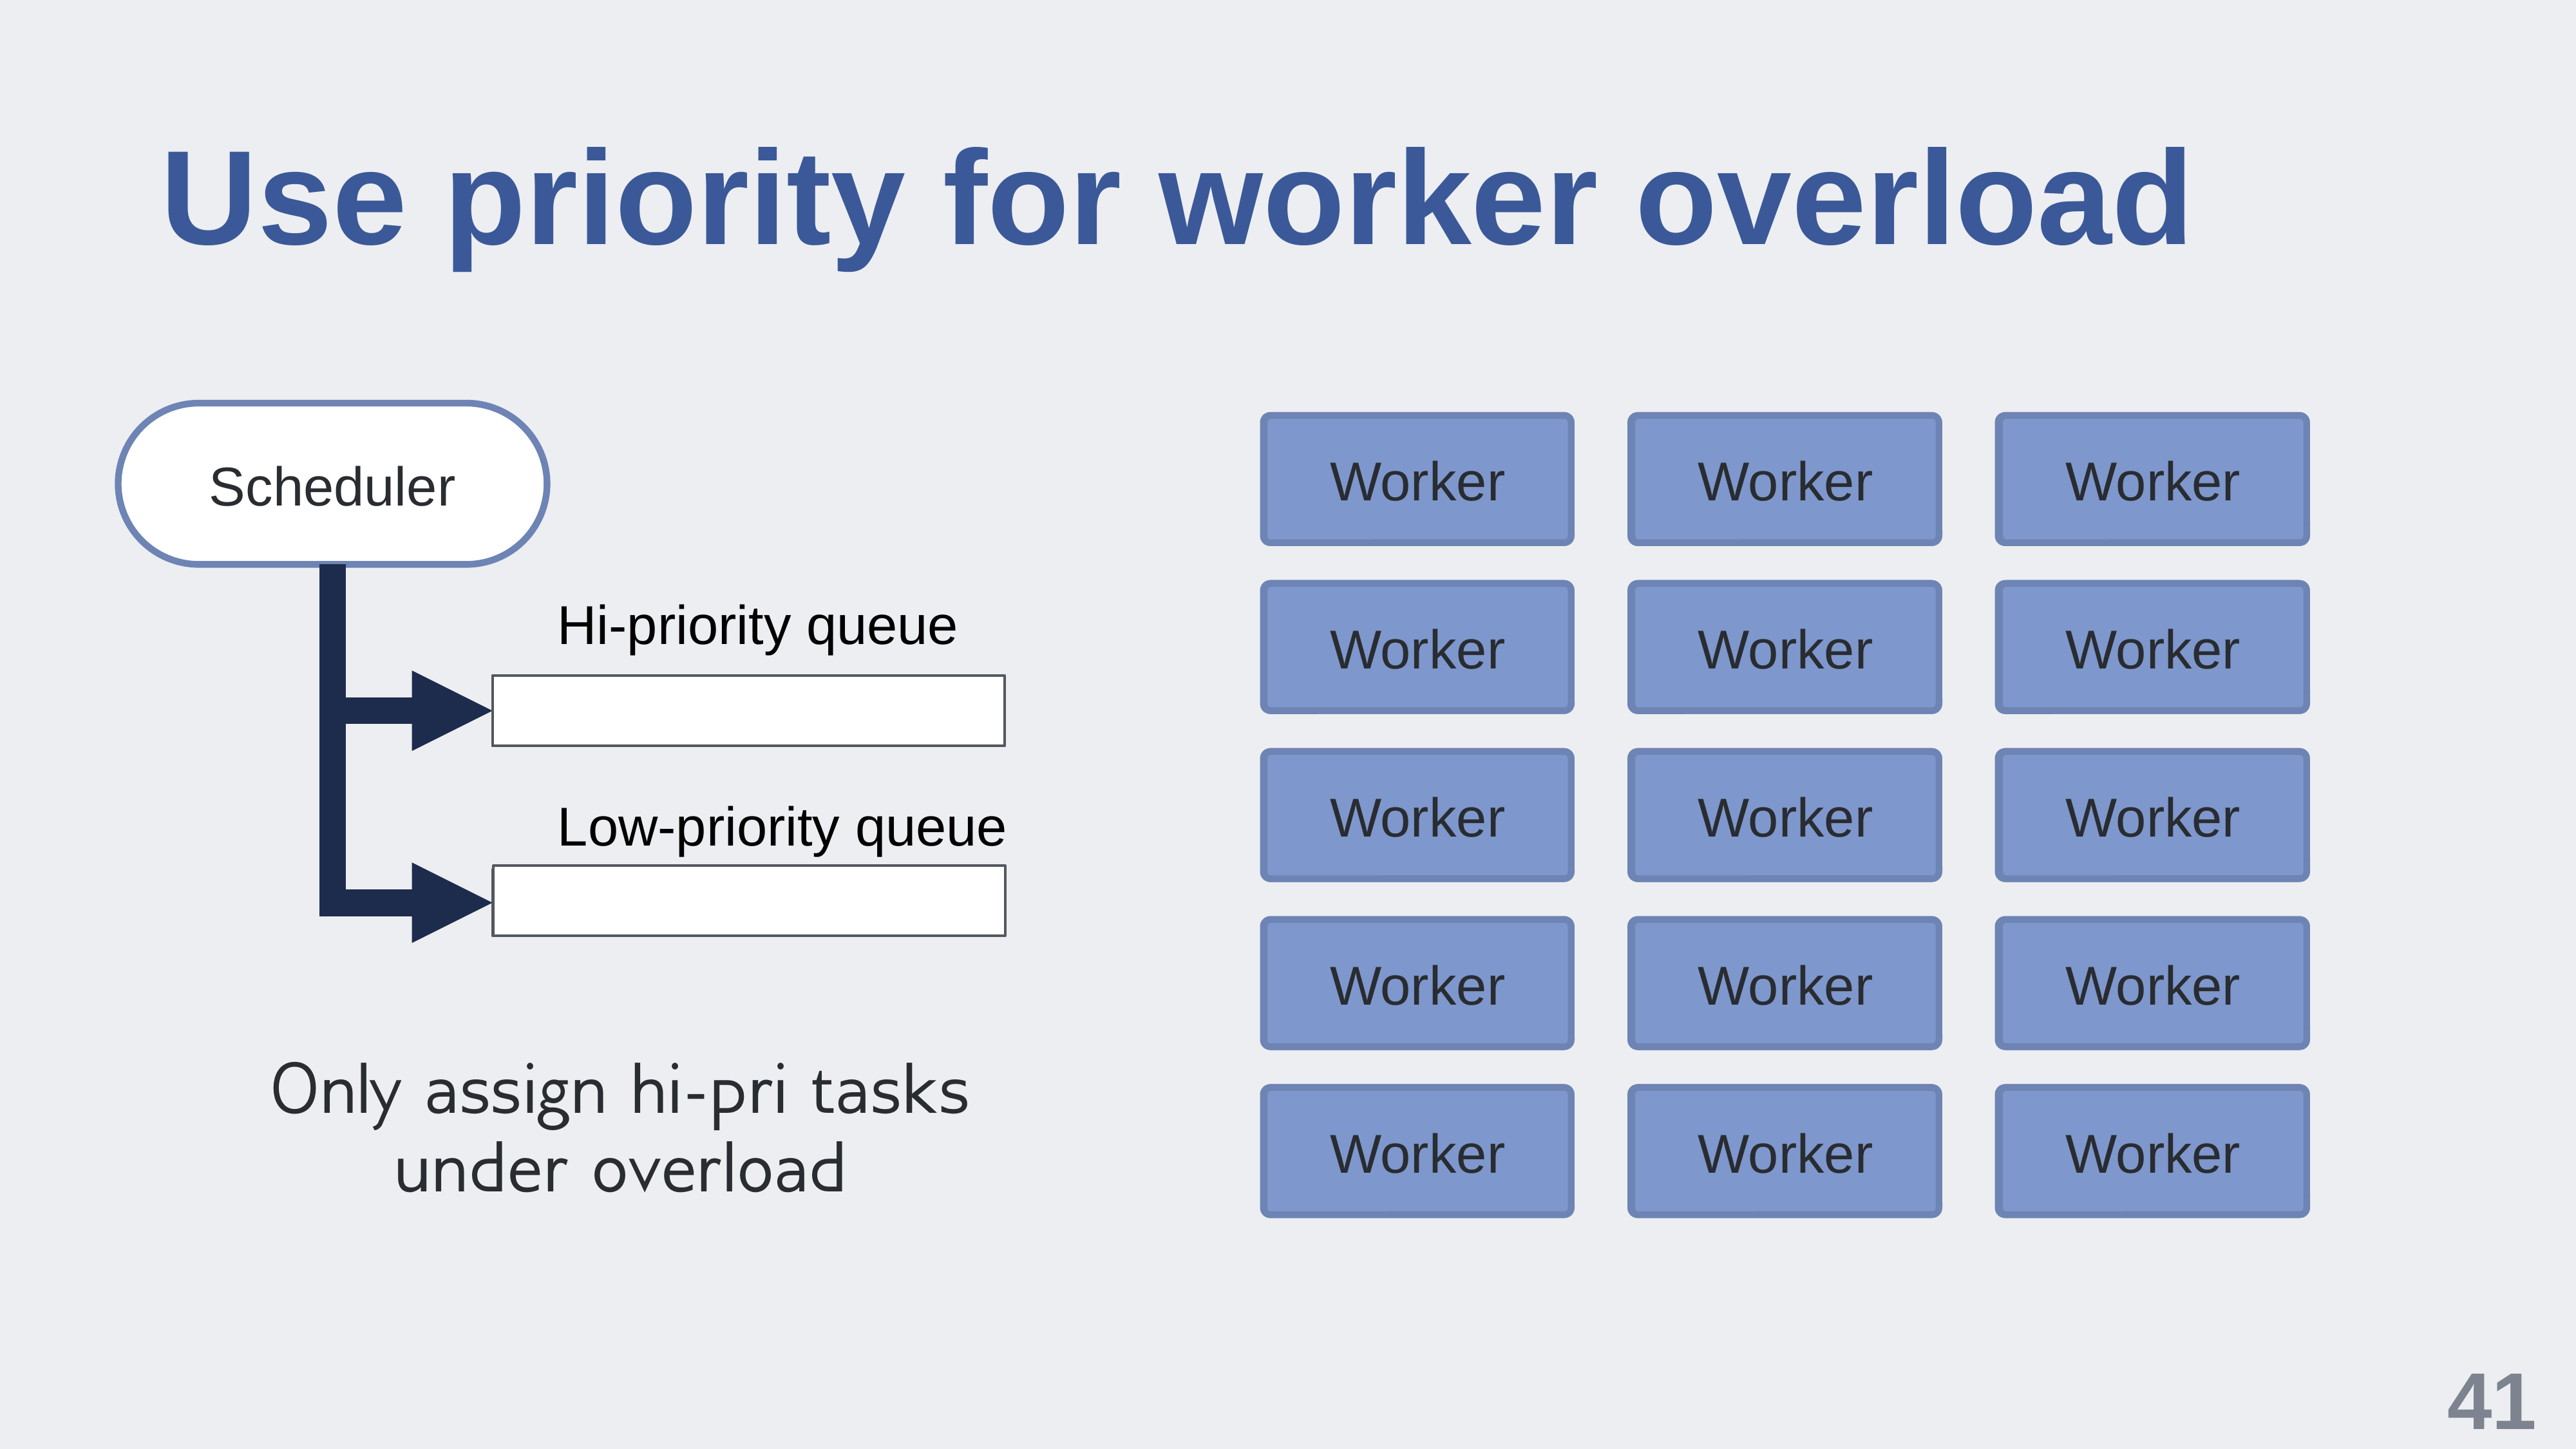

# Use priority for worker overload
Scheduler
Worker
Worker
Worker
Worker
Worker
Worker
Worker
Worker
Worker
Worker
Worker
Worker
Worker
Worker
Worker
Worker
Worker
Worker
Worker
Worker
Worker
Worker
Worker
Worker
Worker
Worker
Worker
Worker
Worker
Worker
Hi-priority queue

Low-priority queue

Only assign hi-pri tasks
under overload
41